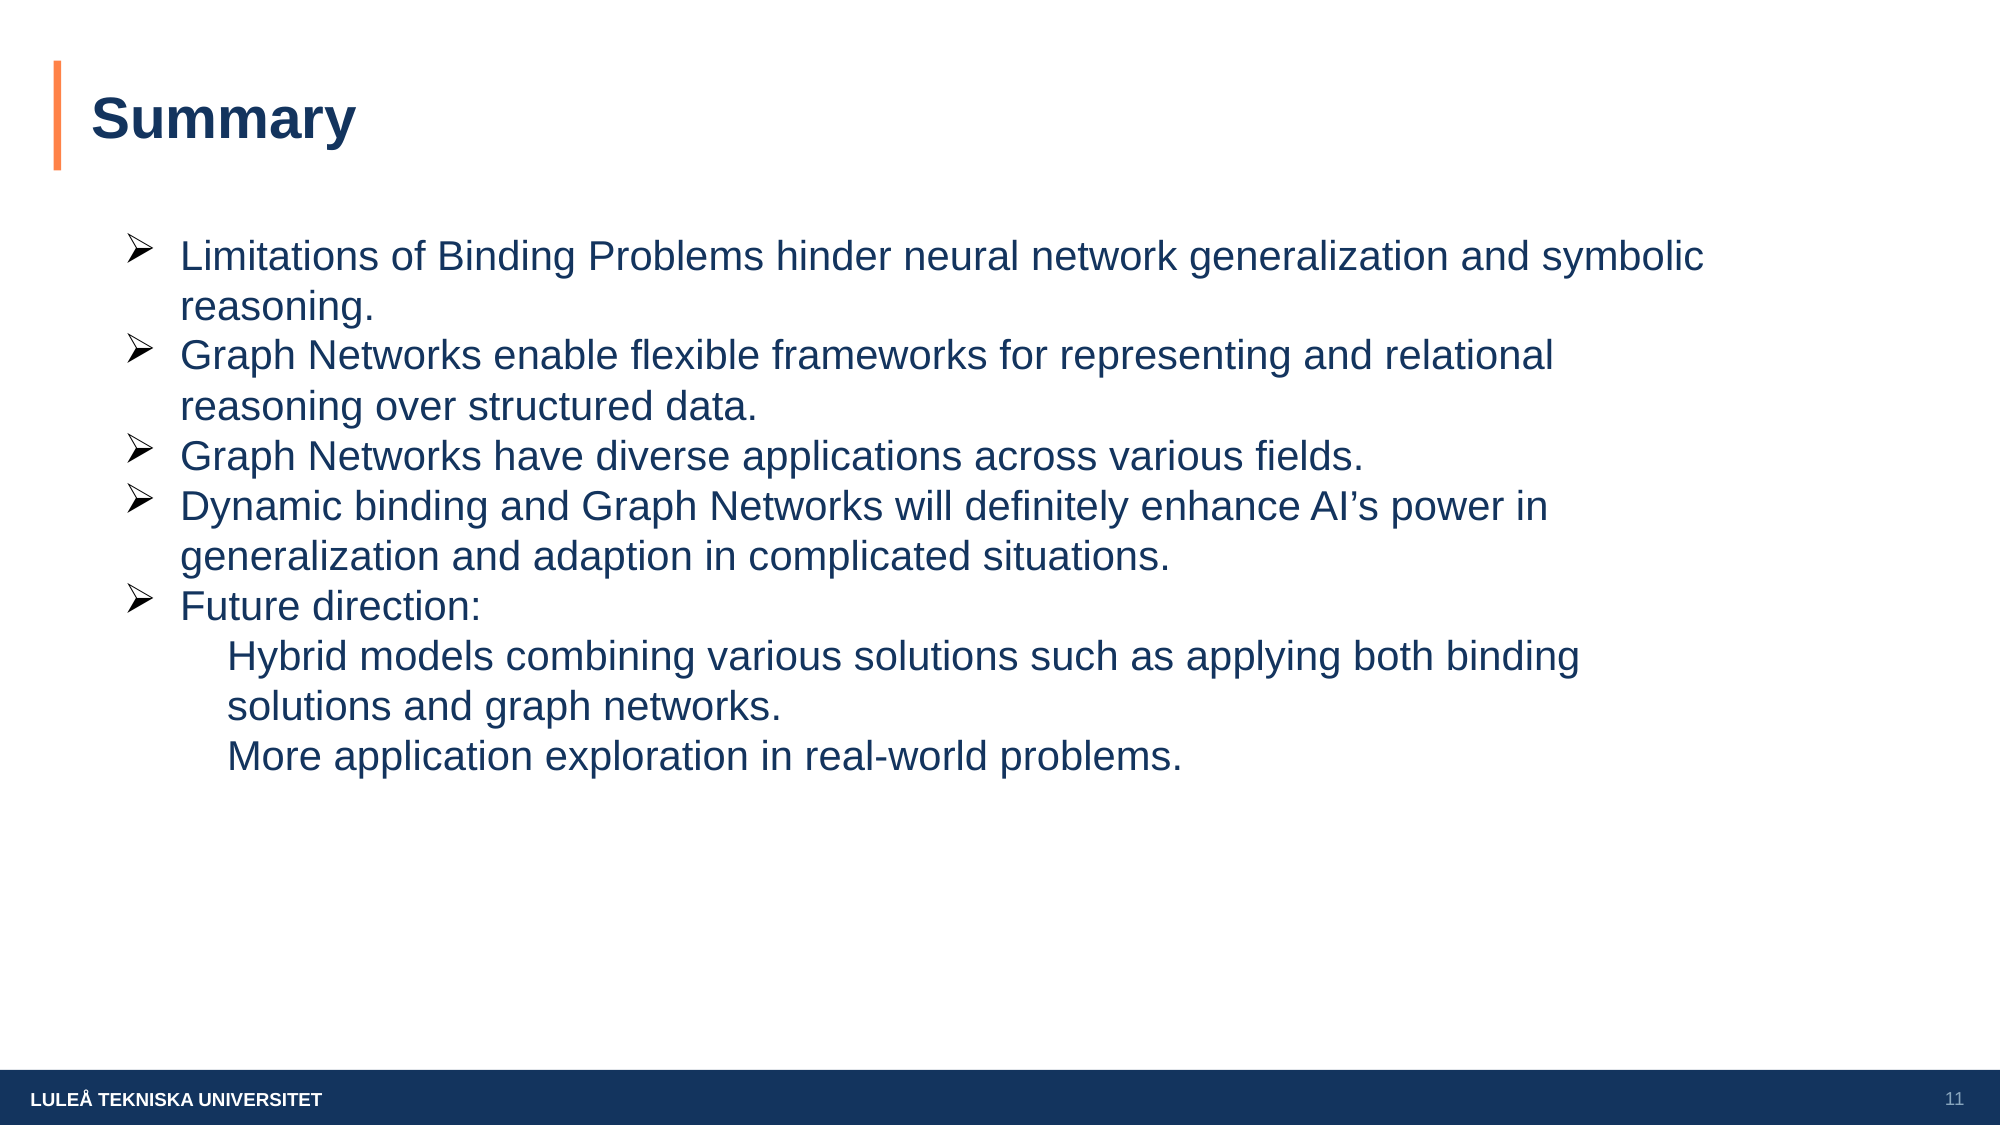

# Summary
Limitations of Binding Problems hinder neural network generalization and symbolic reasoning.
Graph Networks enable flexible frameworks for representing and relational reasoning over structured data.
Graph Networks have diverse applications across various fields.
Dynamic binding and Graph Networks will definitely enhance AI’s power in generalization and adaption in complicated situations.
Future direction:
         Hybrid models combining various solutions such as applying both binding
         solutions and graph networks.
         More application exploration in real-world problems.

11